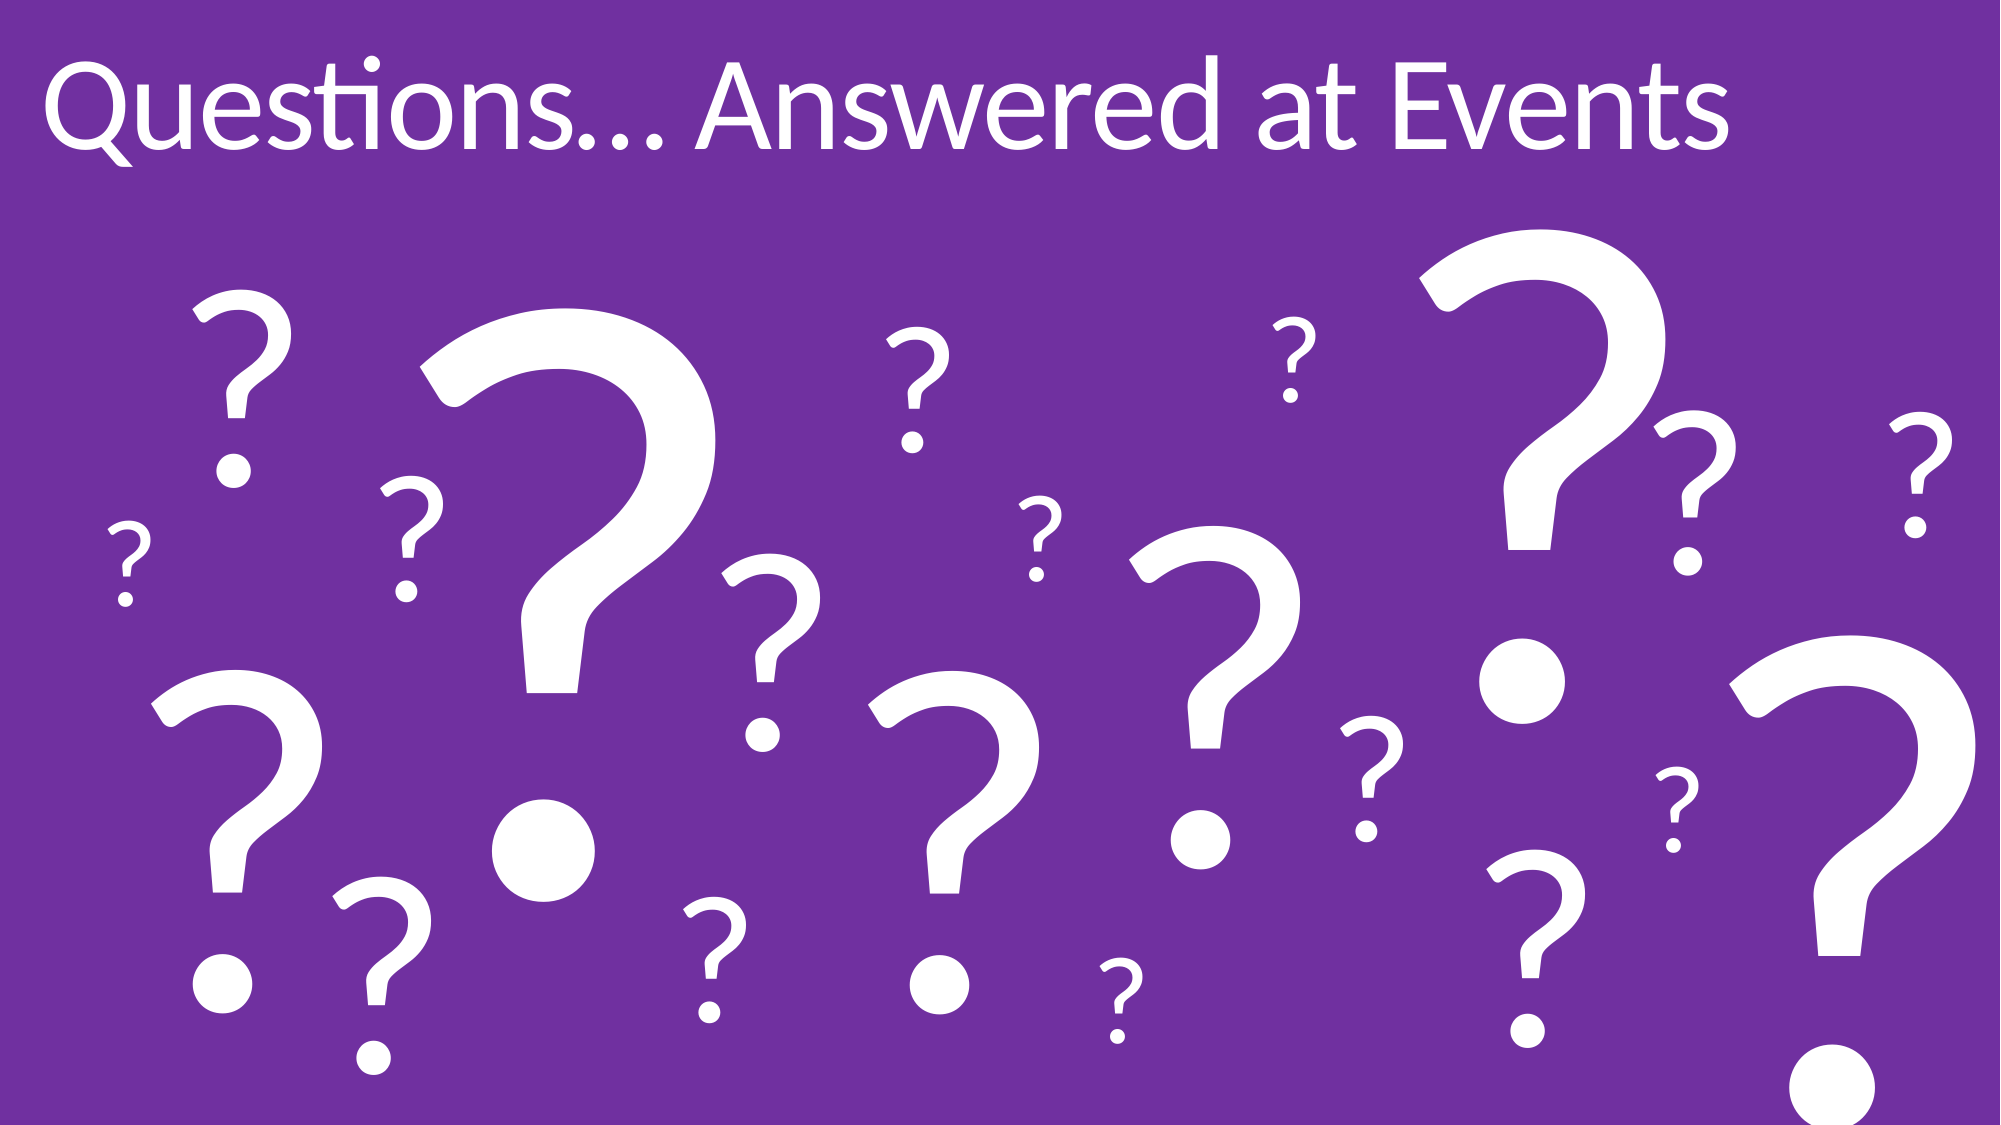

# Questions… Answered at Events
?
?
?
?
?
?
?
?
?
?
?
?
?
?
?
?
?
?
?
?
?